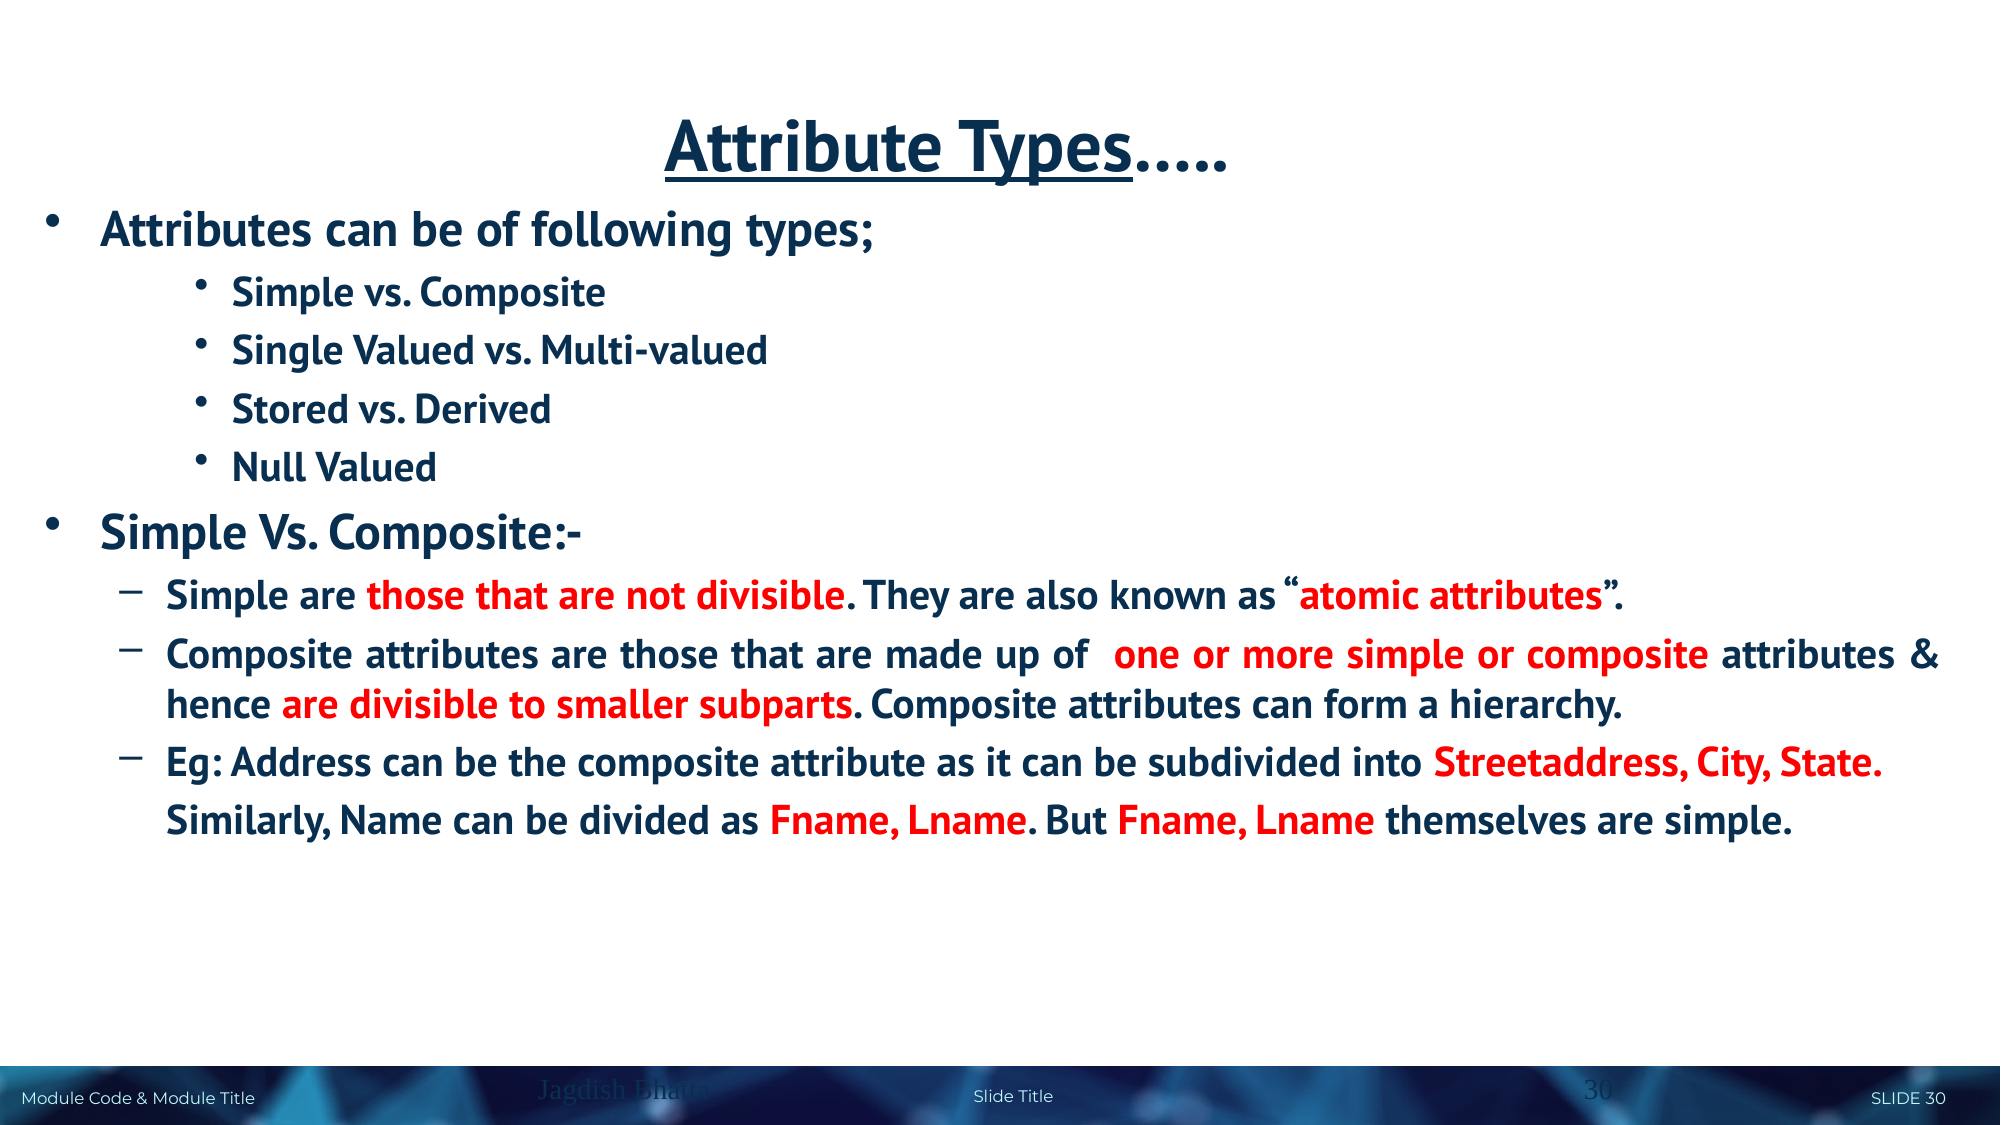

Attribute Types…..
Attributes can be of following types;
Simple vs. Composite
Single Valued vs. Multi-valued
Stored vs. Derived
Null Valued
Simple Vs. Composite:-
Simple are those that are not divisible. They are also known as “atomic attributes”.
Composite attributes are those that are made up of  one or more simple or composite attributes & hence are divisible to smaller subparts. Composite attributes can form a hierarchy.
Eg: Address can be the composite attribute as it can be subdivided into Streetaddress, City, State.
	Similarly, Name can be divided as Fname, Lname. But Fname, Lname themselves are simple.

Jagdish Bhatta
30